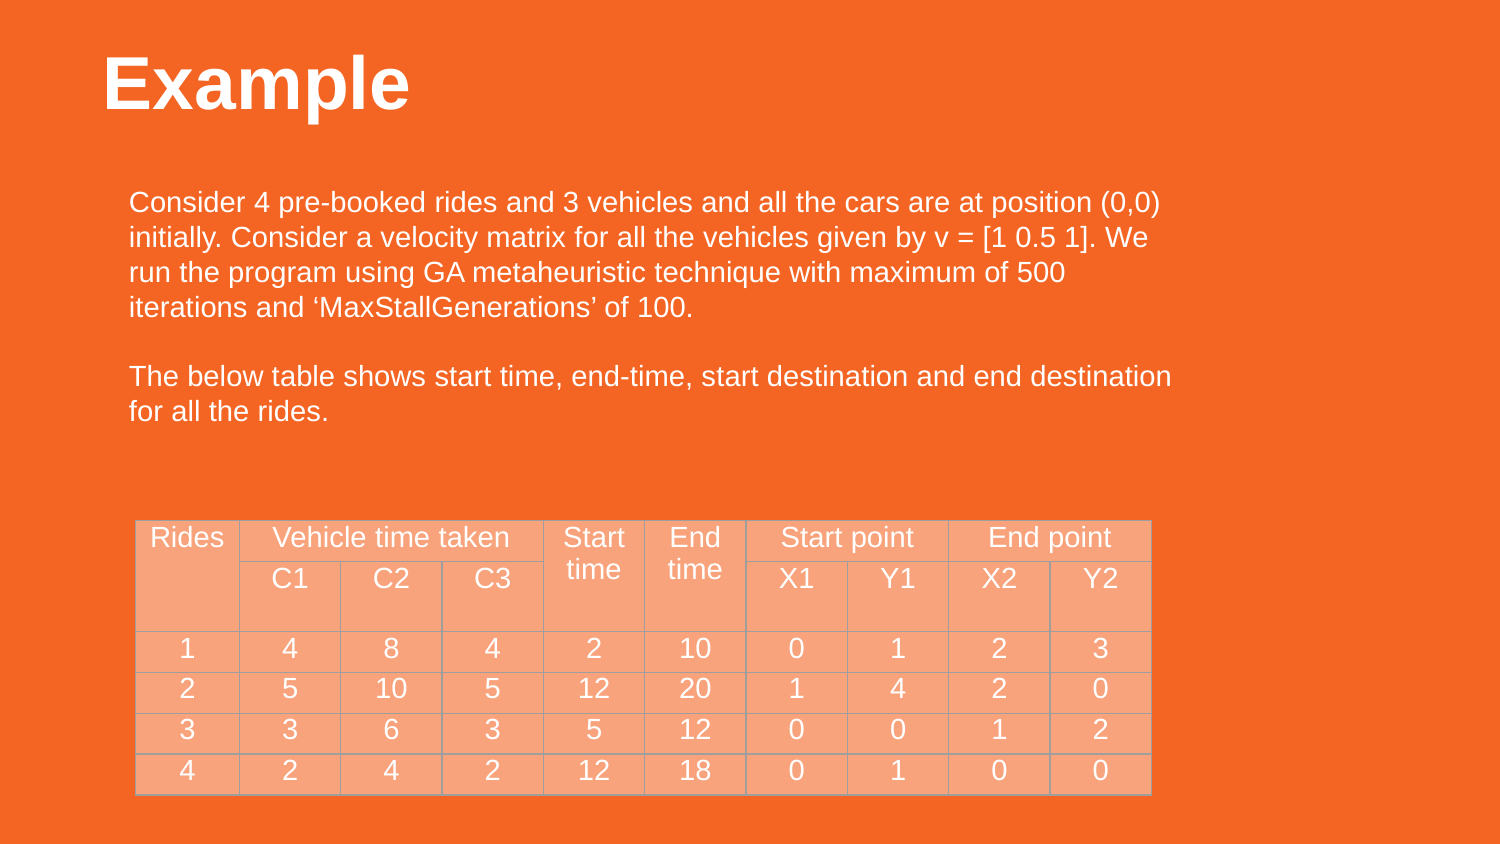

Example
Consider 4 pre-booked rides and 3 vehicles and all the cars are at position (0,0) initially. Consider a velocity matrix for all the vehicles given by v = [1 0.5 1]. We run the program using GA metaheuristic technique with maximum of 500 iterations and ‘MaxStallGenerations’ of 100.

The below table shows start time, end-time, start destination and end destination for all the rides.

| Rides | Vehicle time taken |  |  | Start time | End time | Start point |  | End point |  |
| --- | --- | --- | --- | --- | --- | --- | --- | --- | --- |
|  | C1 | C2 | C3 |  |  | X1 | Y1 | X2 | Y2 |
| 1 | 4 | 8 | 4 | 2 | 10 | 0 | 1 | 2 | 3 |
| 2 | 5 | 10 | 5 | 12 | 20 | 1 | 4 | 2 | 0 |
| 3 | 3 | 6 | 3 | 5 | 12 | 0 | 0 | 1 | 2 |
| 4 | 2 | 4 | 2 | 12 | 18 | 0 | 1 | 0 | 0 |